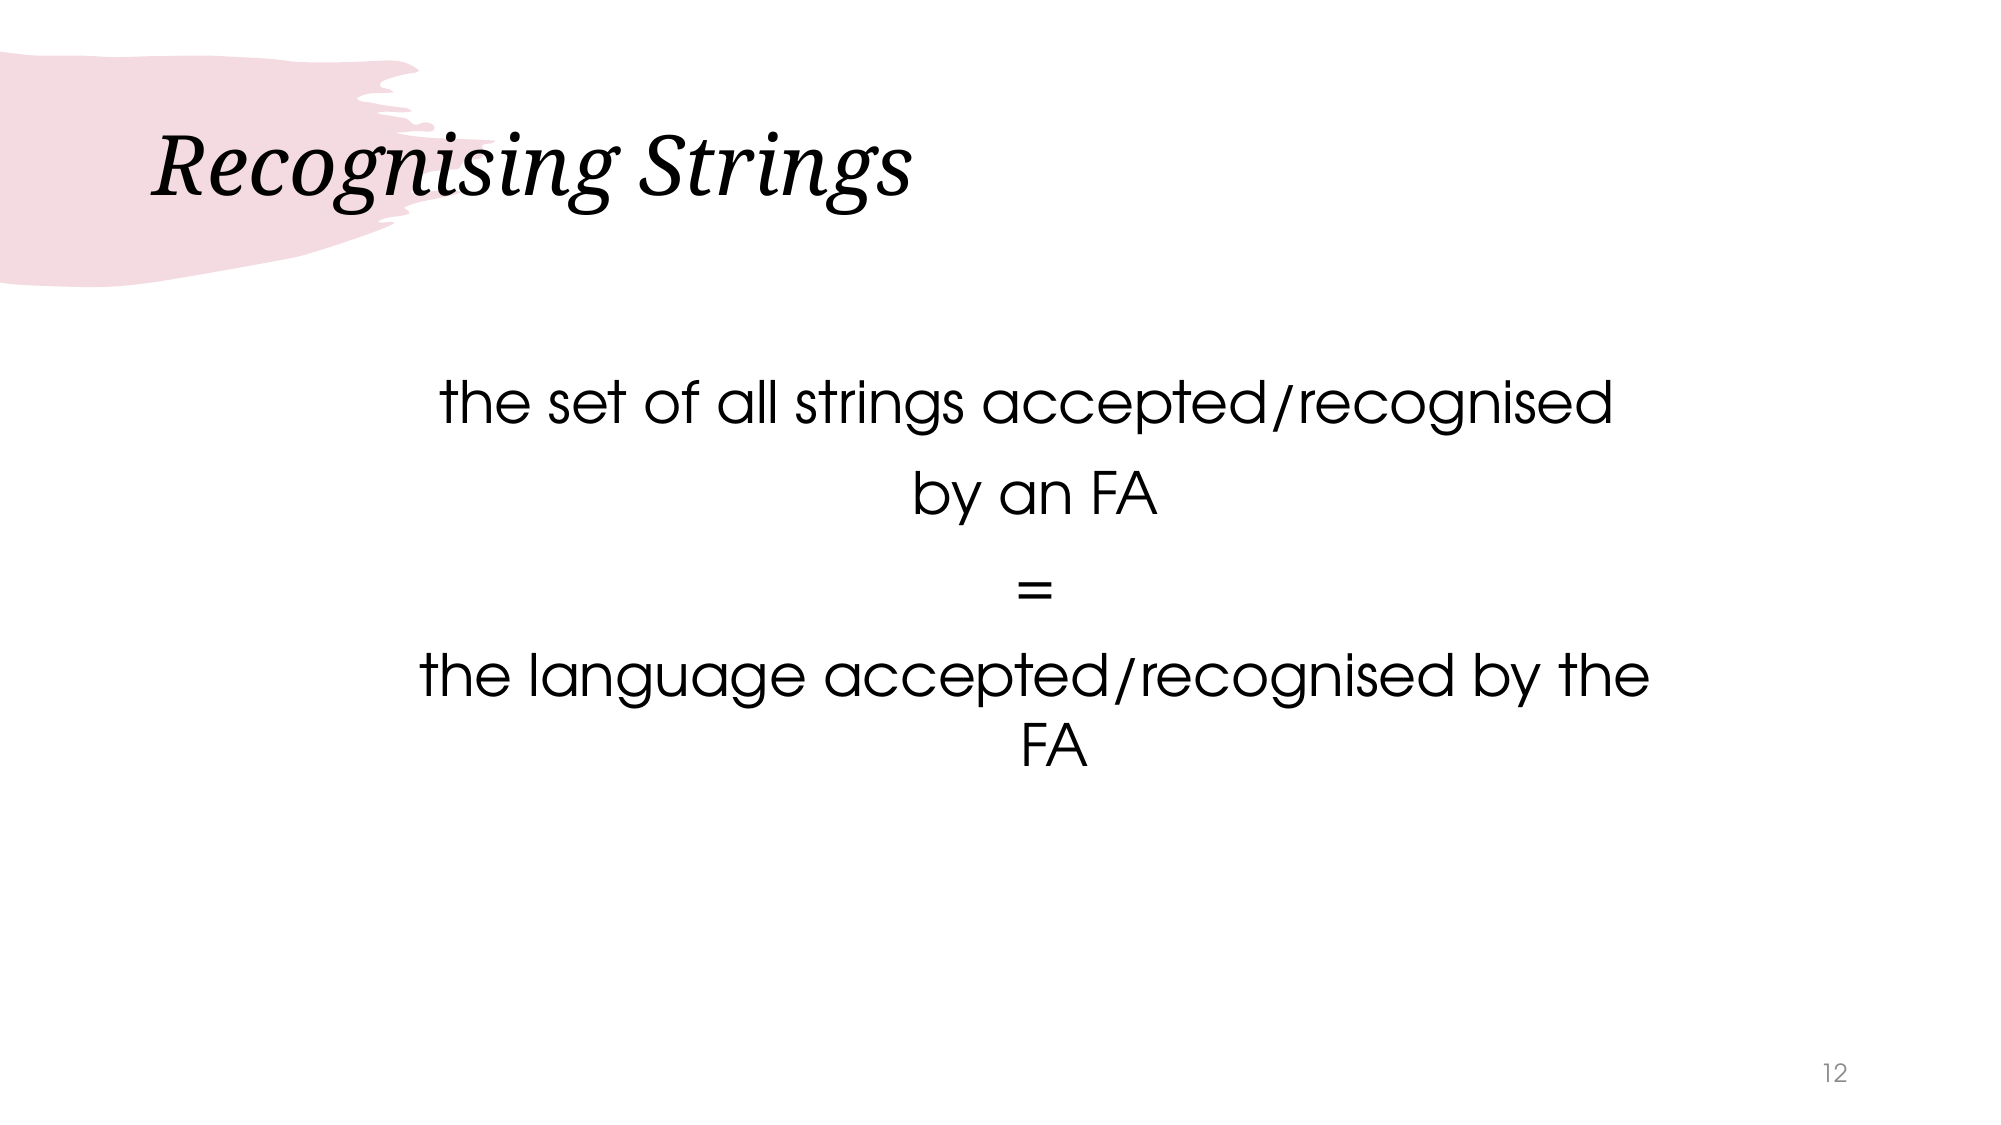

# Recognising Strings

the set of all strings accepted/recognised
by an FA
=
the language accepted/recognised by the FA
12